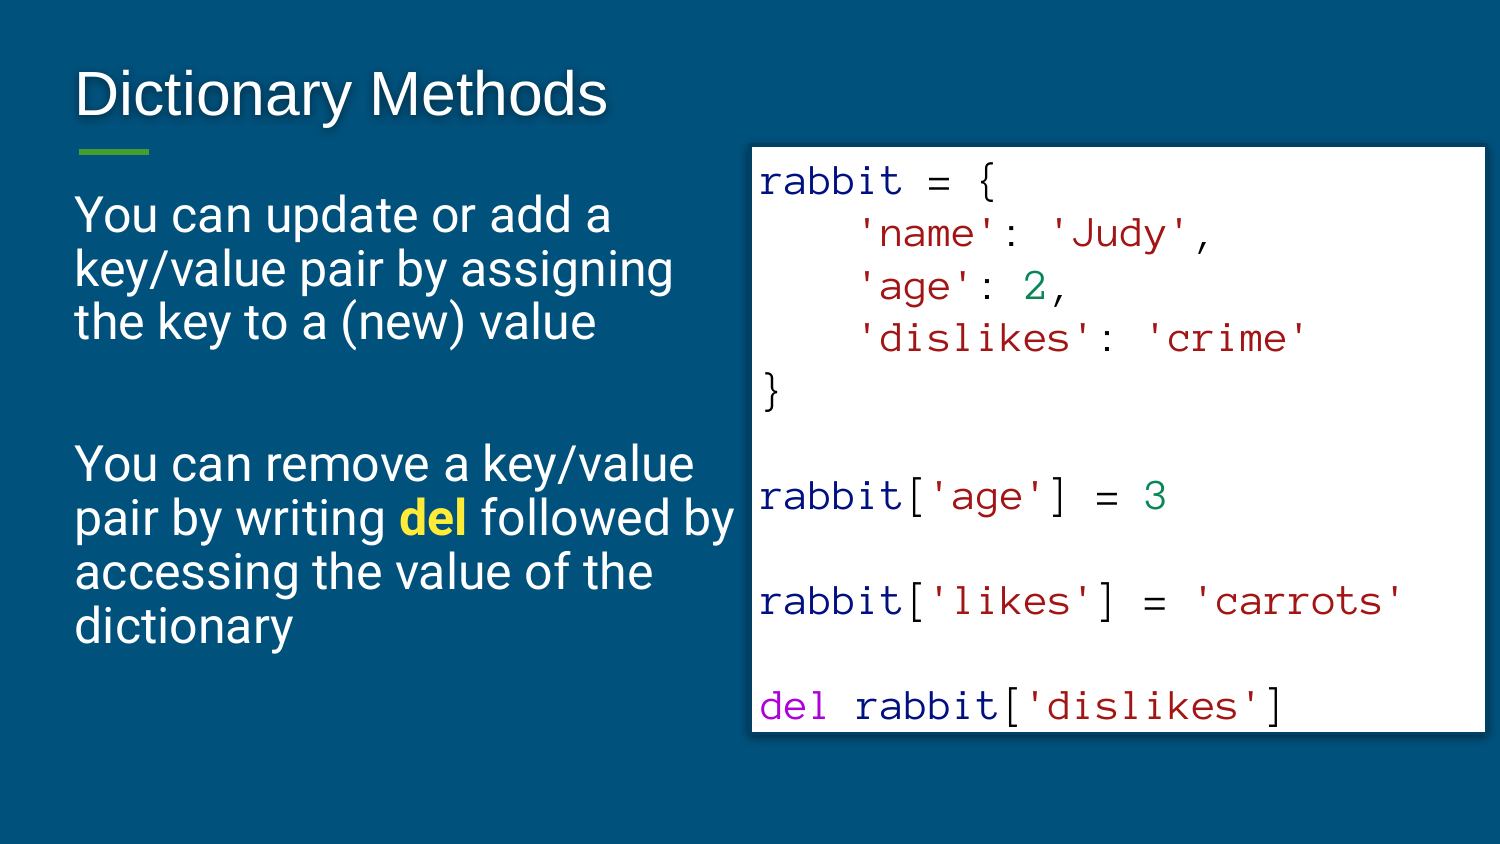

# Dictionary Methods
rabbit = {
    'name': 'Judy',
    'age': 2,
    'dislikes': 'crime'
}
rabbit['age'] = 3
rabbit['likes'] = 'carrots'
del rabbit['dislikes']
You can update or add a key/value pair by assigning the key to a (new) value

You can remove a key/value pair by writing del followed by accessing the value of the dictionary